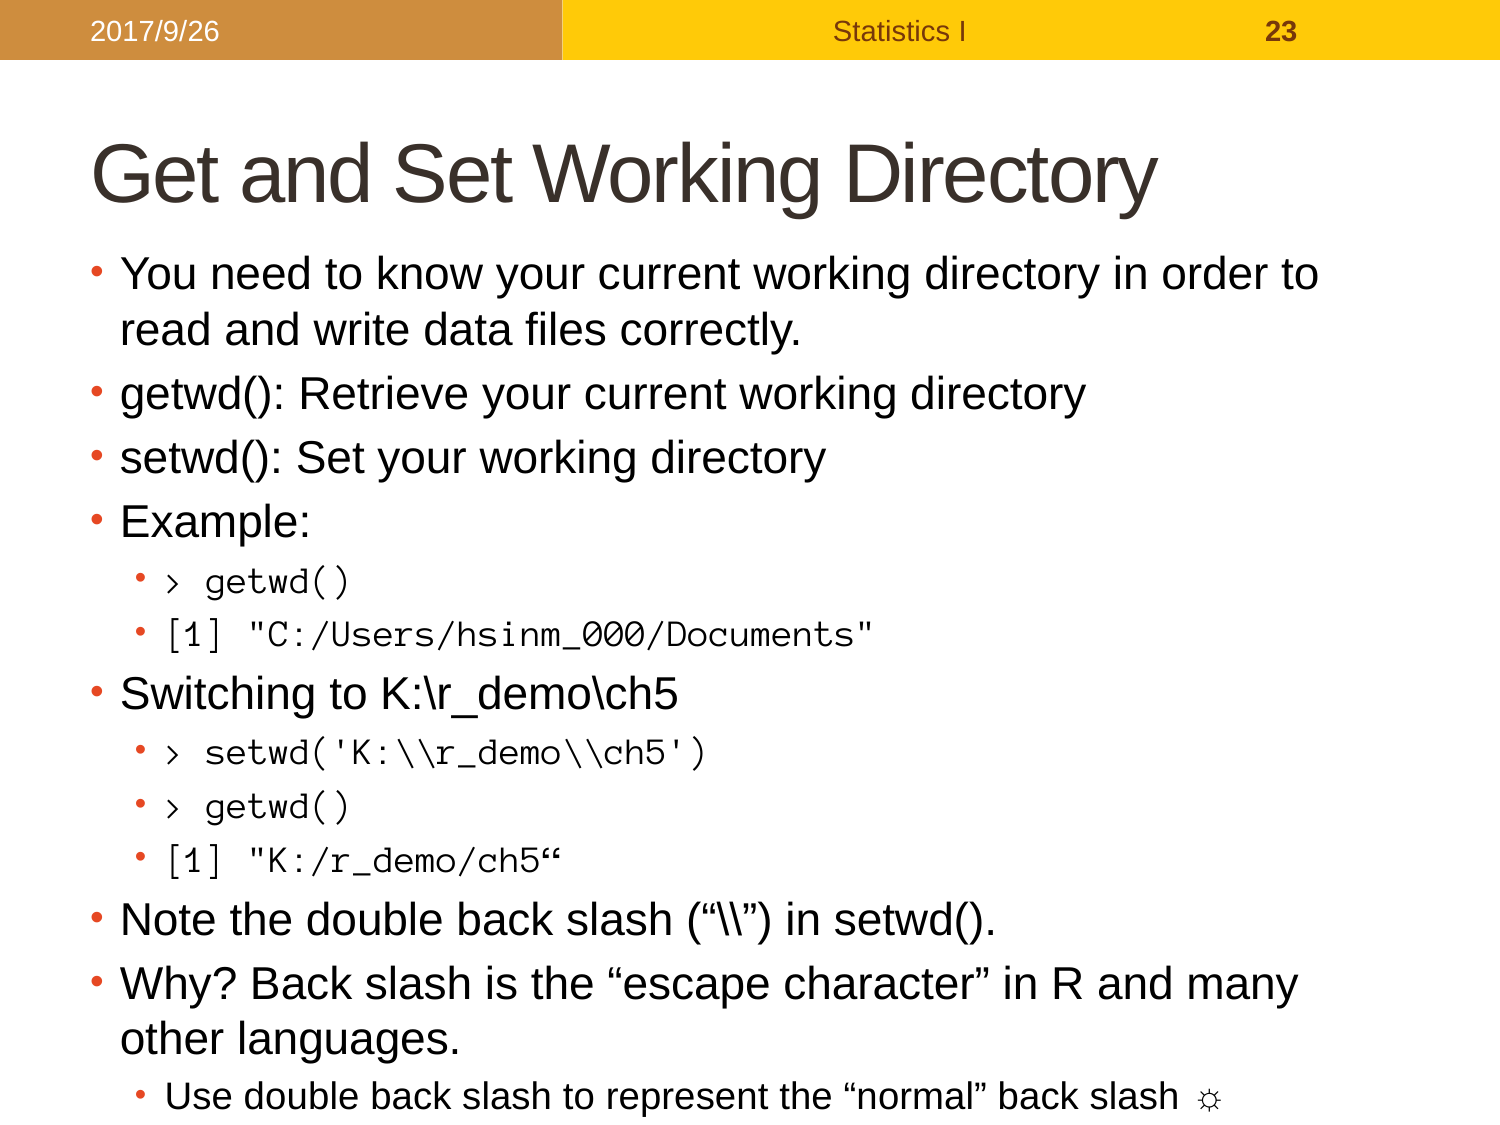

2017/9/26
Statistics I
23
# Get and Set Working Directory
You need to know your current working directory in order to read and write data files correctly.
getwd(): Retrieve your current working directory
setwd(): Set your working directory
Example:
> getwd()
[1] "C:/Users/hsinm_000/Documents"
Switching to K:\r_demo\ch5
> setwd('K:\\r_demo\\ch5')
> getwd()
[1] "K:/r_demo/ch5“
Note the double back slash (“\\”) in setwd().
Why? Back slash is the “escape character” in R and many other languages.
Use double back slash to represent the “normal” back slash ☼